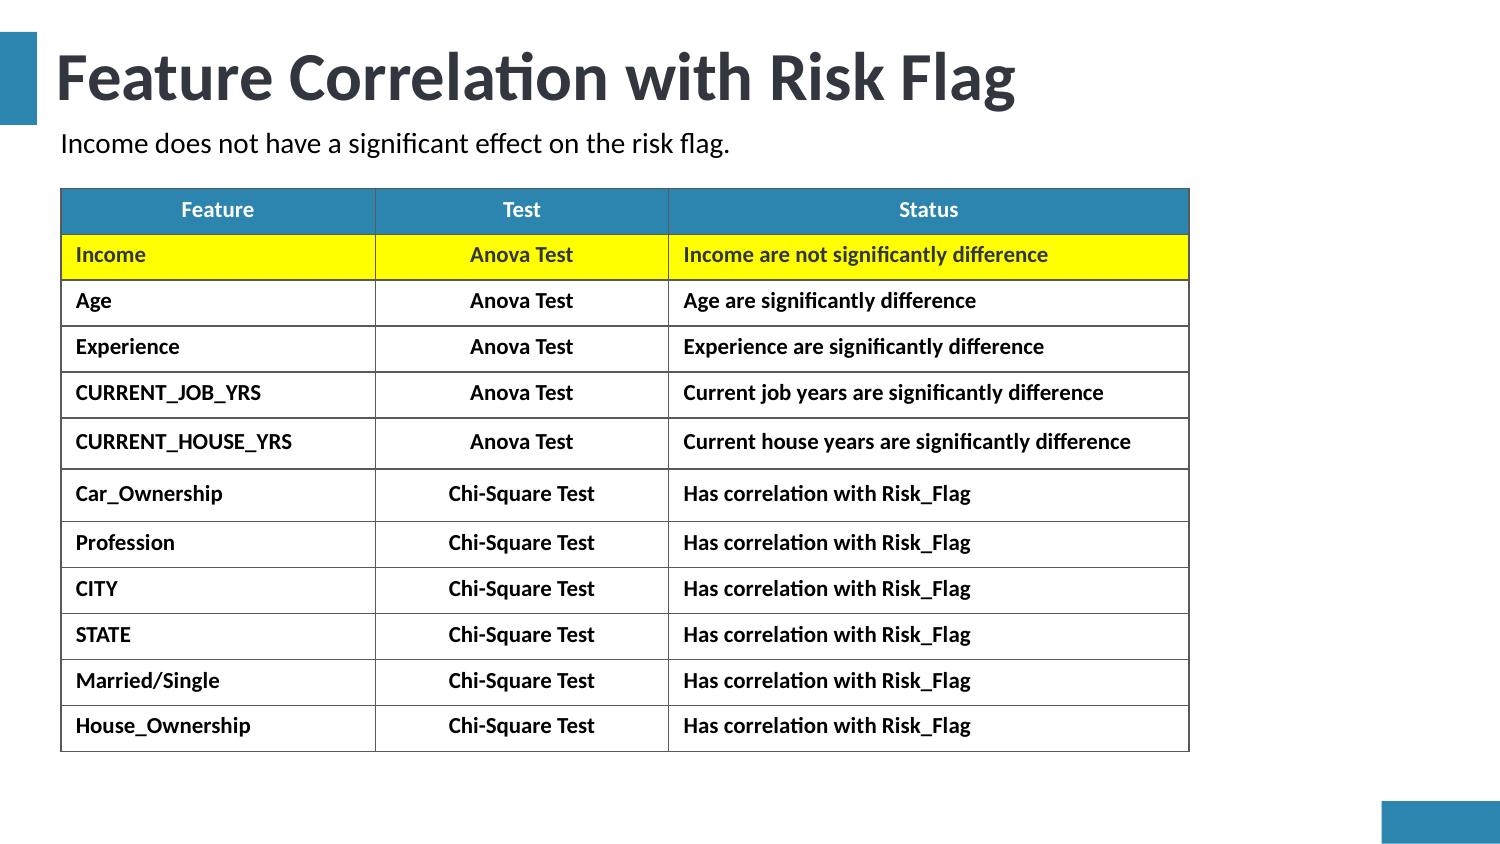

# Feature Correlation with Risk Flag
Income does not have a significant effect on the risk flag.
| Feature | Test | Status |
| --- | --- | --- |
| Income | Anova Test | Income are not significantly difference |
| Age | Anova Test | Age are significantly difference |
| Experience | Anova Test | Experience are significantly difference |
| CURRENT\_JOB\_YRS | Anova Test | Current job years are significantly difference |
| CURRENT\_HOUSE\_YRS | Anova Test | Current house years are significantly difference |
| Car\_Ownership | Chi-Square Test | Has correlation with Risk\_Flag |
| Profession | Chi-Square Test | Has correlation with Risk\_Flag |
| CITY | Chi-Square Test | Has correlation with Risk\_Flag |
| STATE | Chi-Square Test | Has correlation with Risk\_Flag |
| Married/Single | Chi-Square Test | Has correlation with Risk\_Flag |
| House\_Ownership | Chi-Square Test | Has correlation with Risk\_Flag |